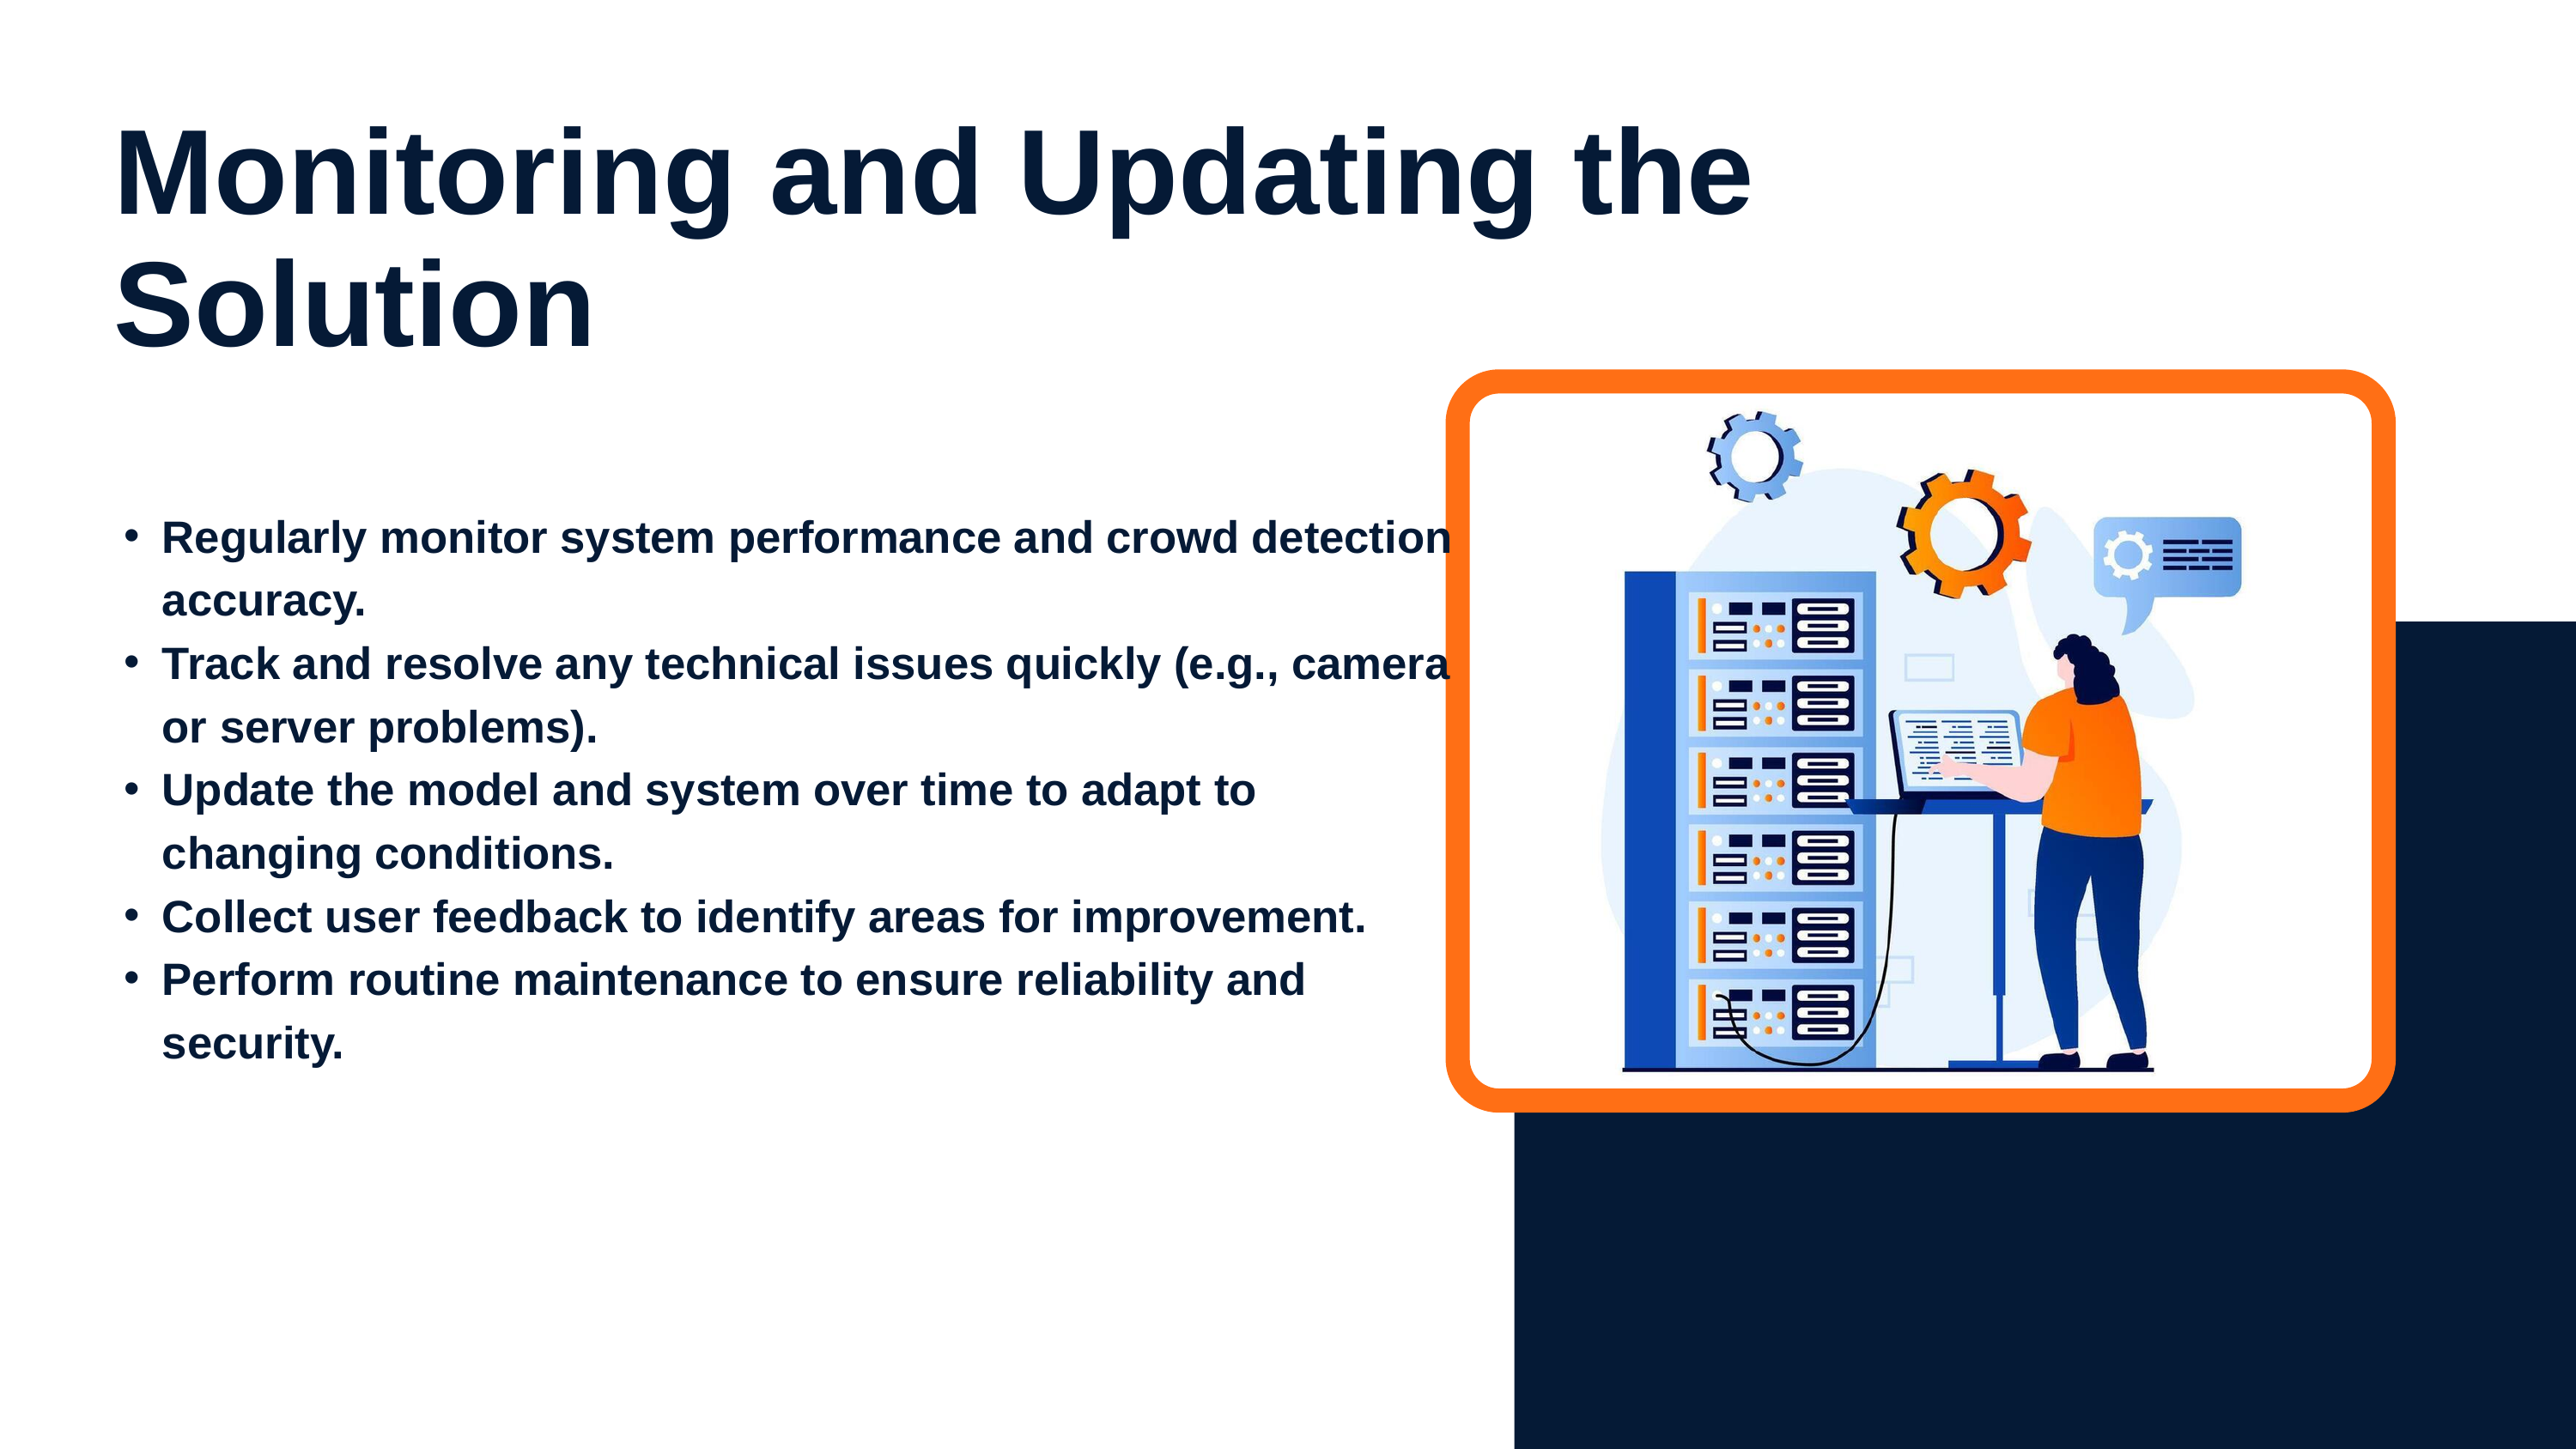

Monitoring and Updating the Solution

Regularly monitor system performance and crowd detection accuracy.
Track and resolve any technical issues quickly (e.g., camera or server problems).
Update the model and system over time to adapt to changing conditions.
Collect user feedback to identify areas for improvement.
Perform routine maintenance to ensure reliability and security.